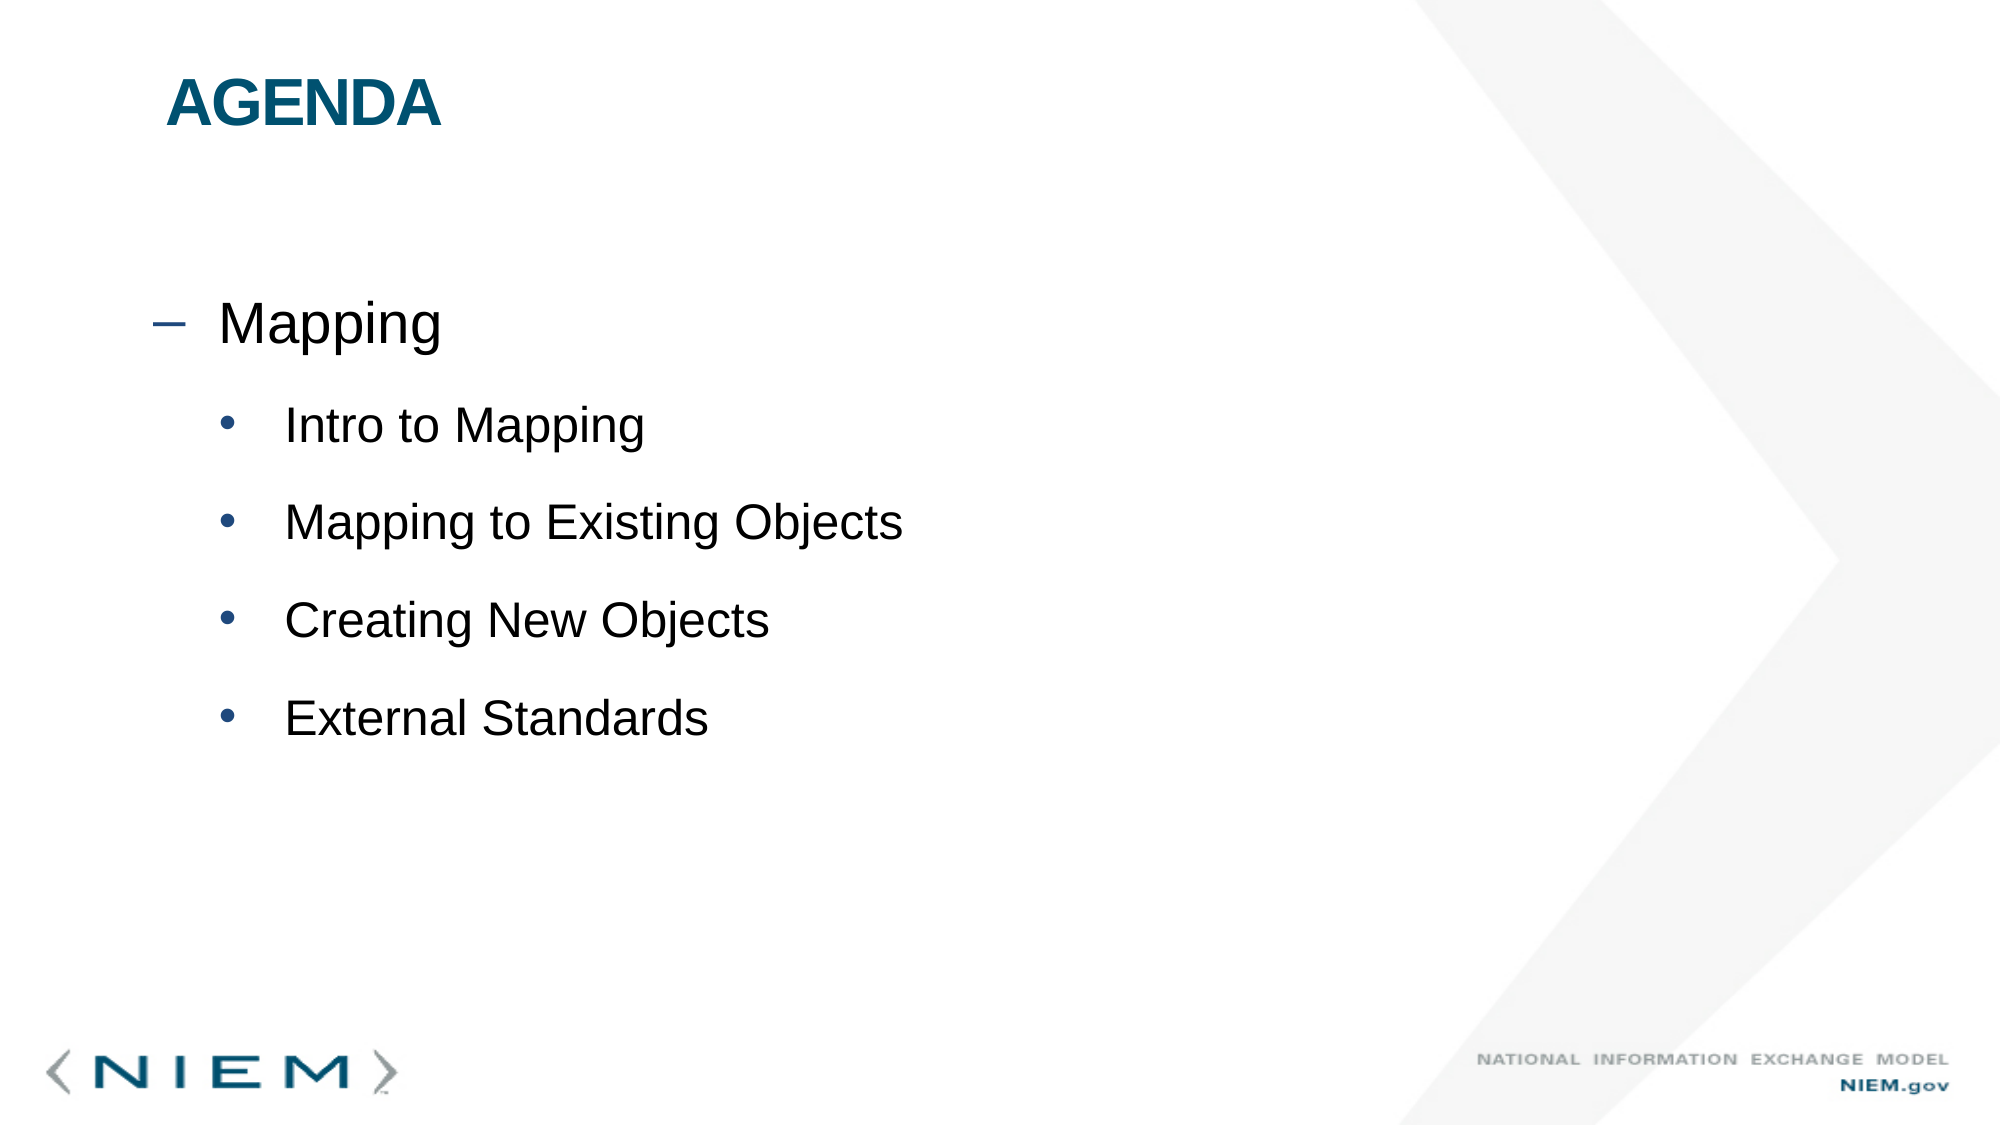

# Agenda
Mapping
Intro to Mapping
Mapping to Existing Objects
Creating New Objects
External Standards